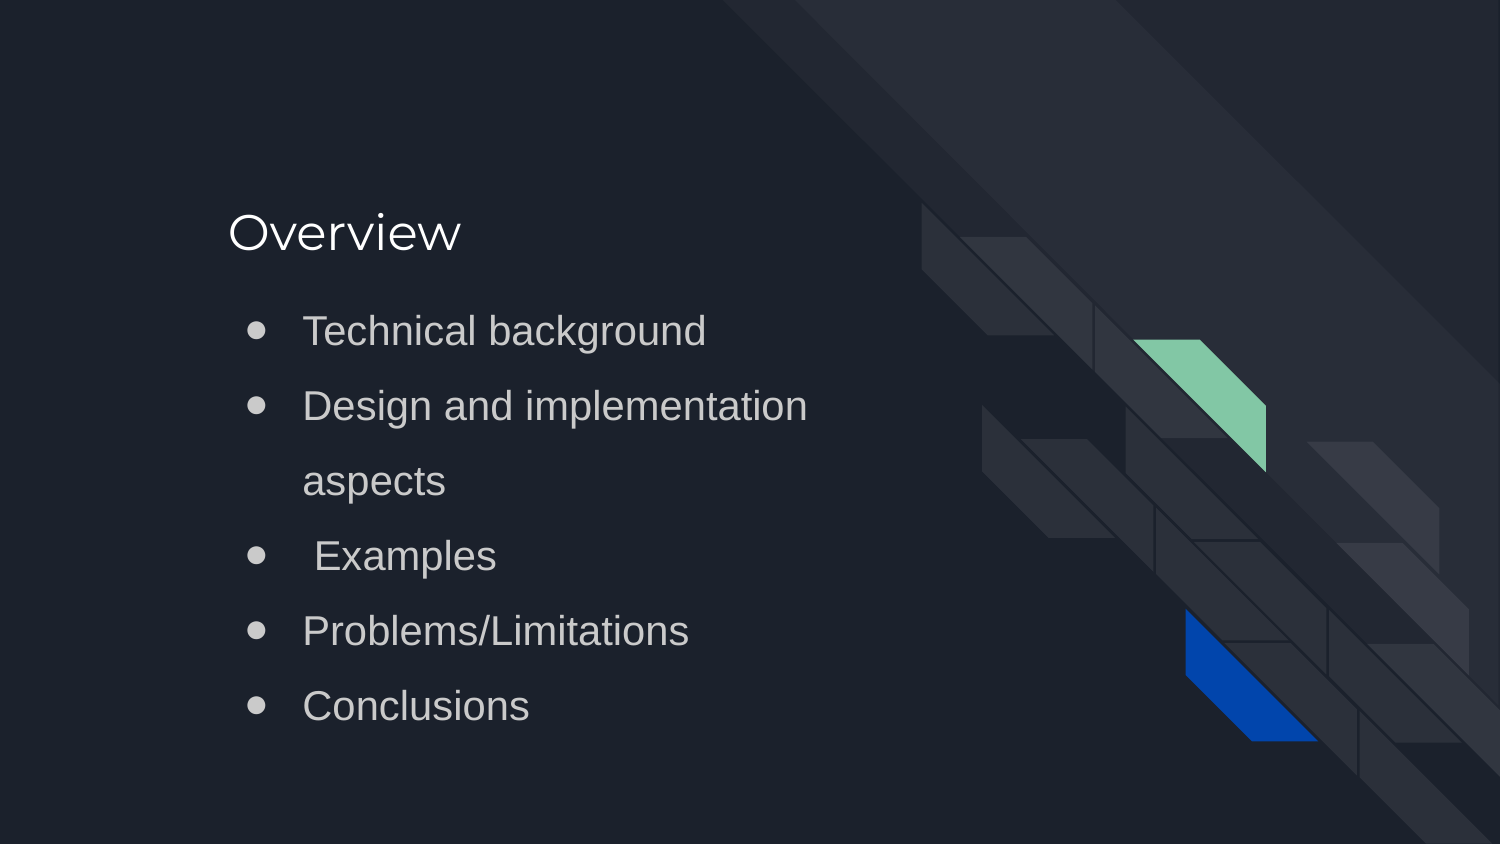

# Overview
Technical background
Design and implementation aspects
 Examples
Problems/Limitations
Conclusions